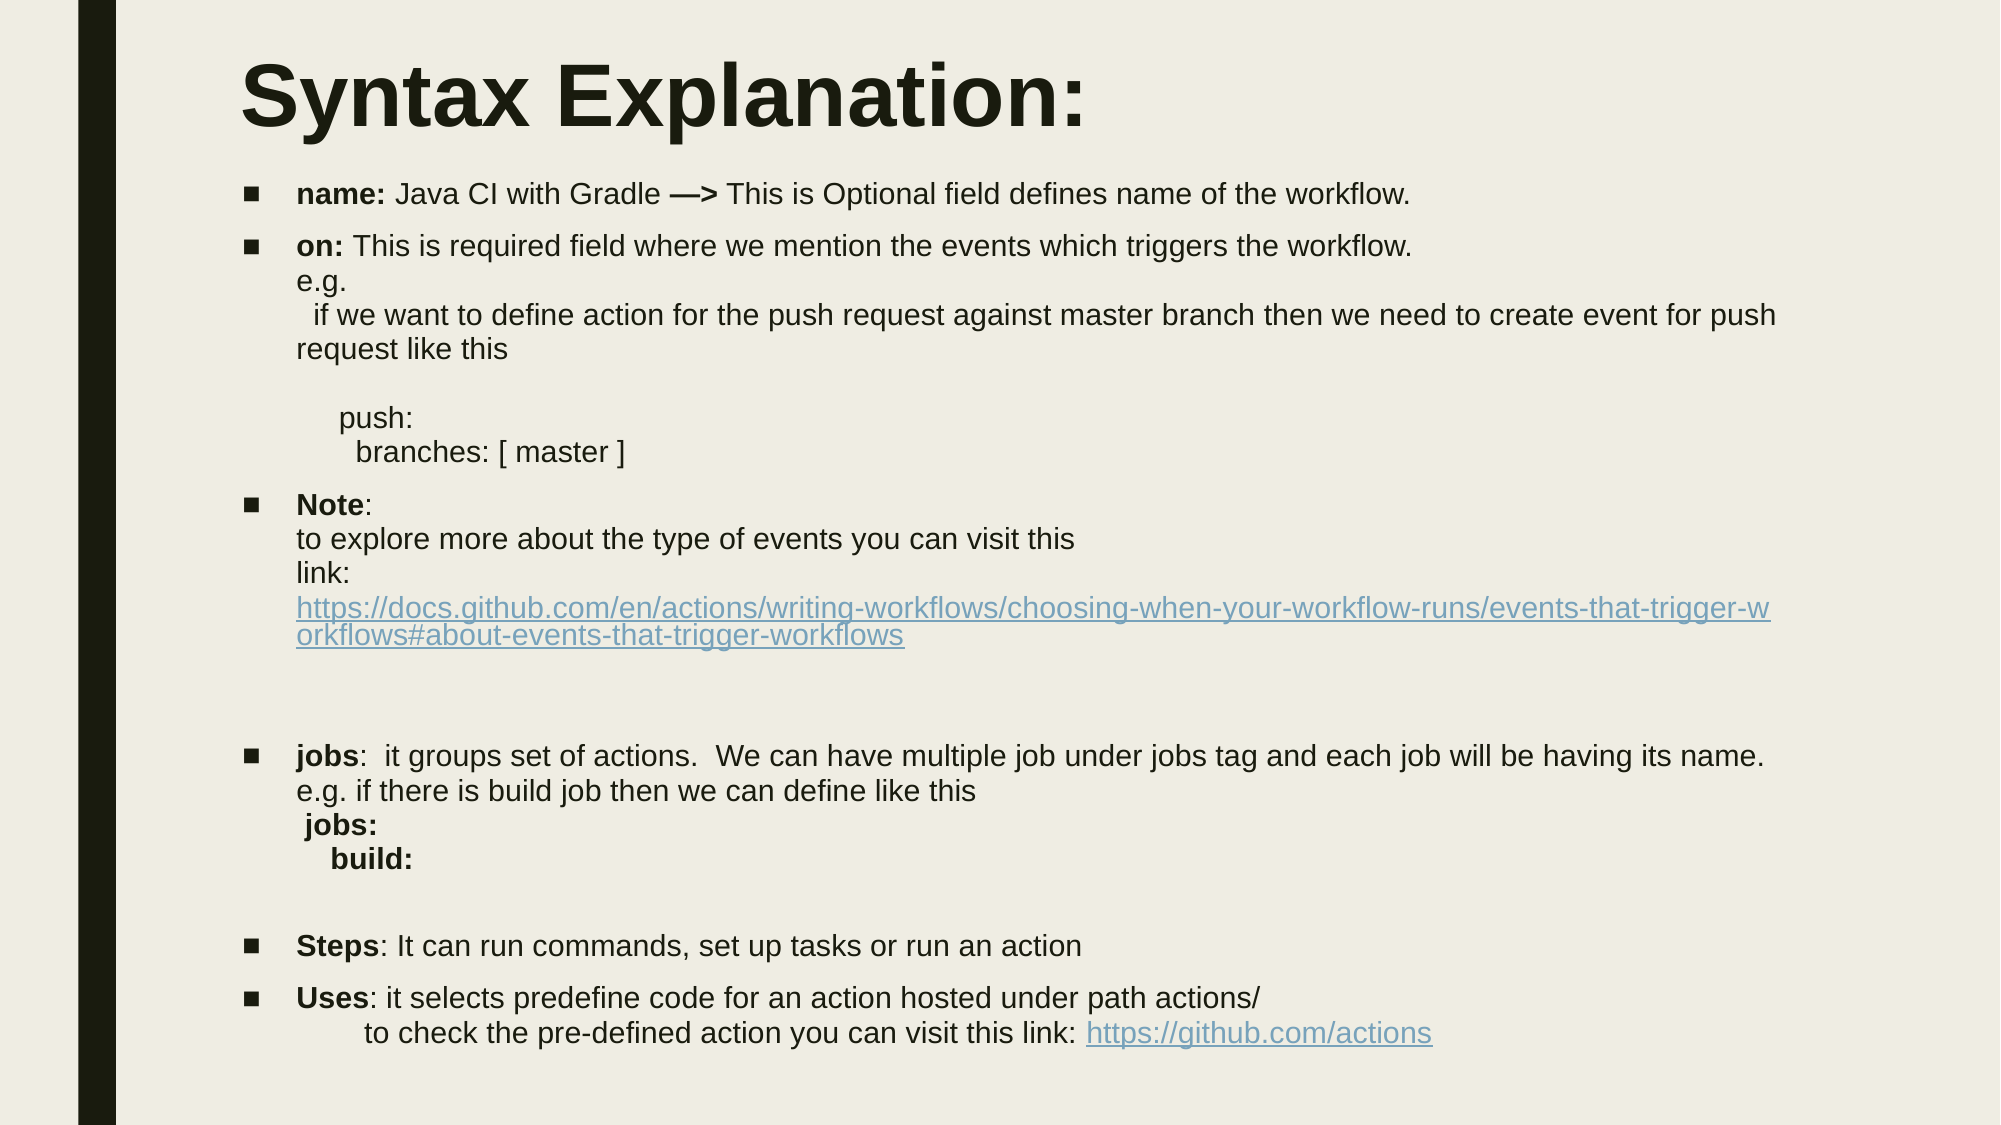

# Syntax Explanation:

name: Java CI with Gradle —> This is Optional field defines name of the workflow.
on: This is required field where we mention the events which triggers the workflow.
e.g.
  if we want to define action for the push request against master branch then we need to create event for push request like this
     push:
       branches: [ master ]
Note:
to explore more about the type of events you can visit this
link: https://docs.github.com/en/actions/writing-workflows/choosing-when-your-workflow-runs/events-that-trigger-workflows#about-events-that-trigger-workflows
jobs:  it groups set of actions.  We can have multiple job under jobs tag and each job will be having its name.
e.g. if there is build job then we can define like this
 jobs:
    build:
Steps: It can run commands, set up tasks or run an action
Uses: it selects predefine code for an action hosted under path actions/
        to check the pre-defined action you can visit this link: https://github.com/actions